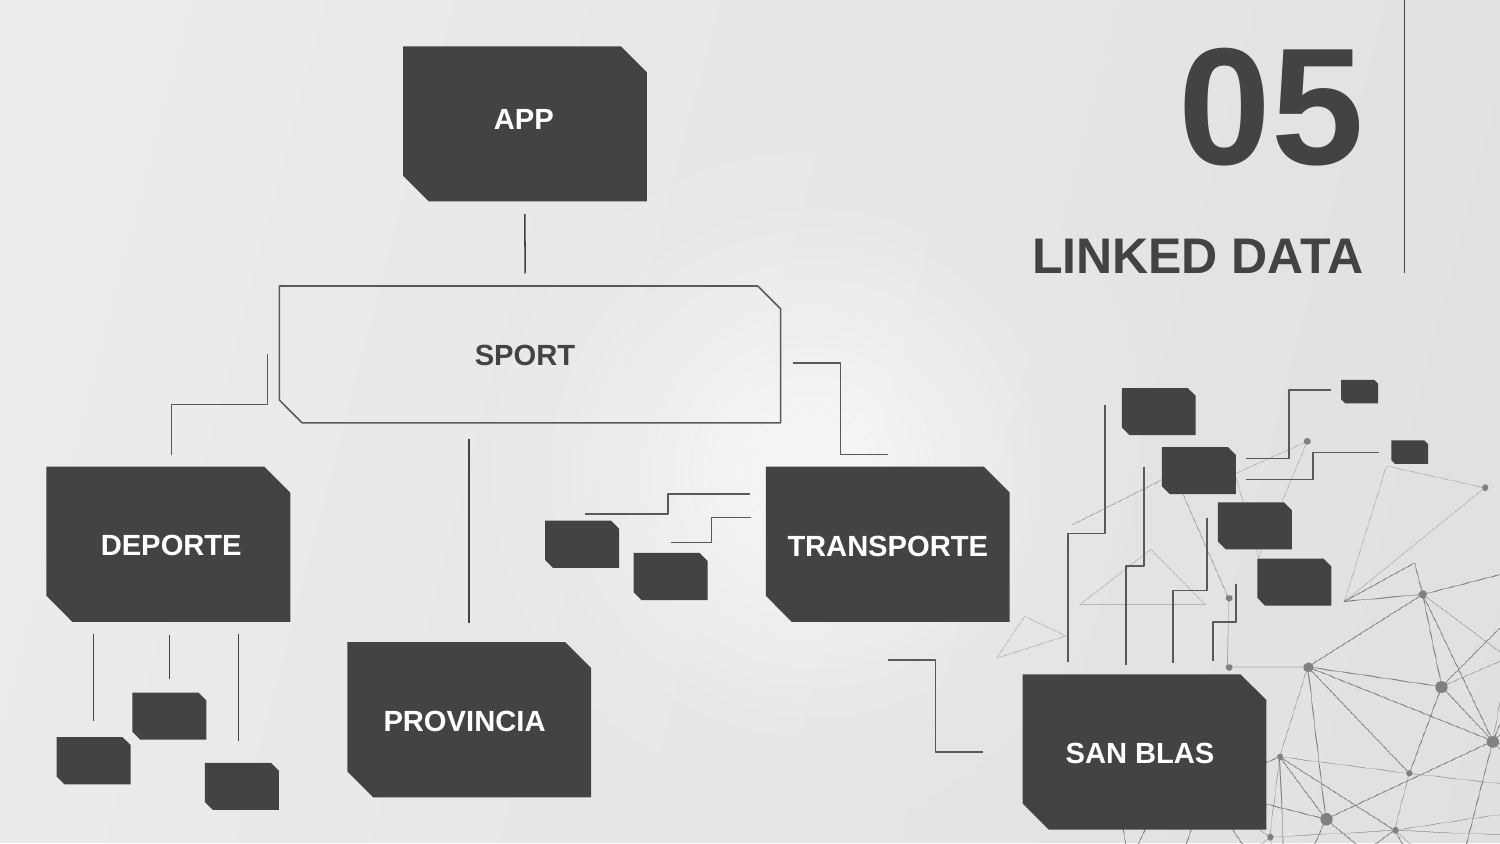

05

APP
# LINKED DATA

SPORT

DEPORTE
TRANSPORTE

PROVINCIA

SAN BLAS